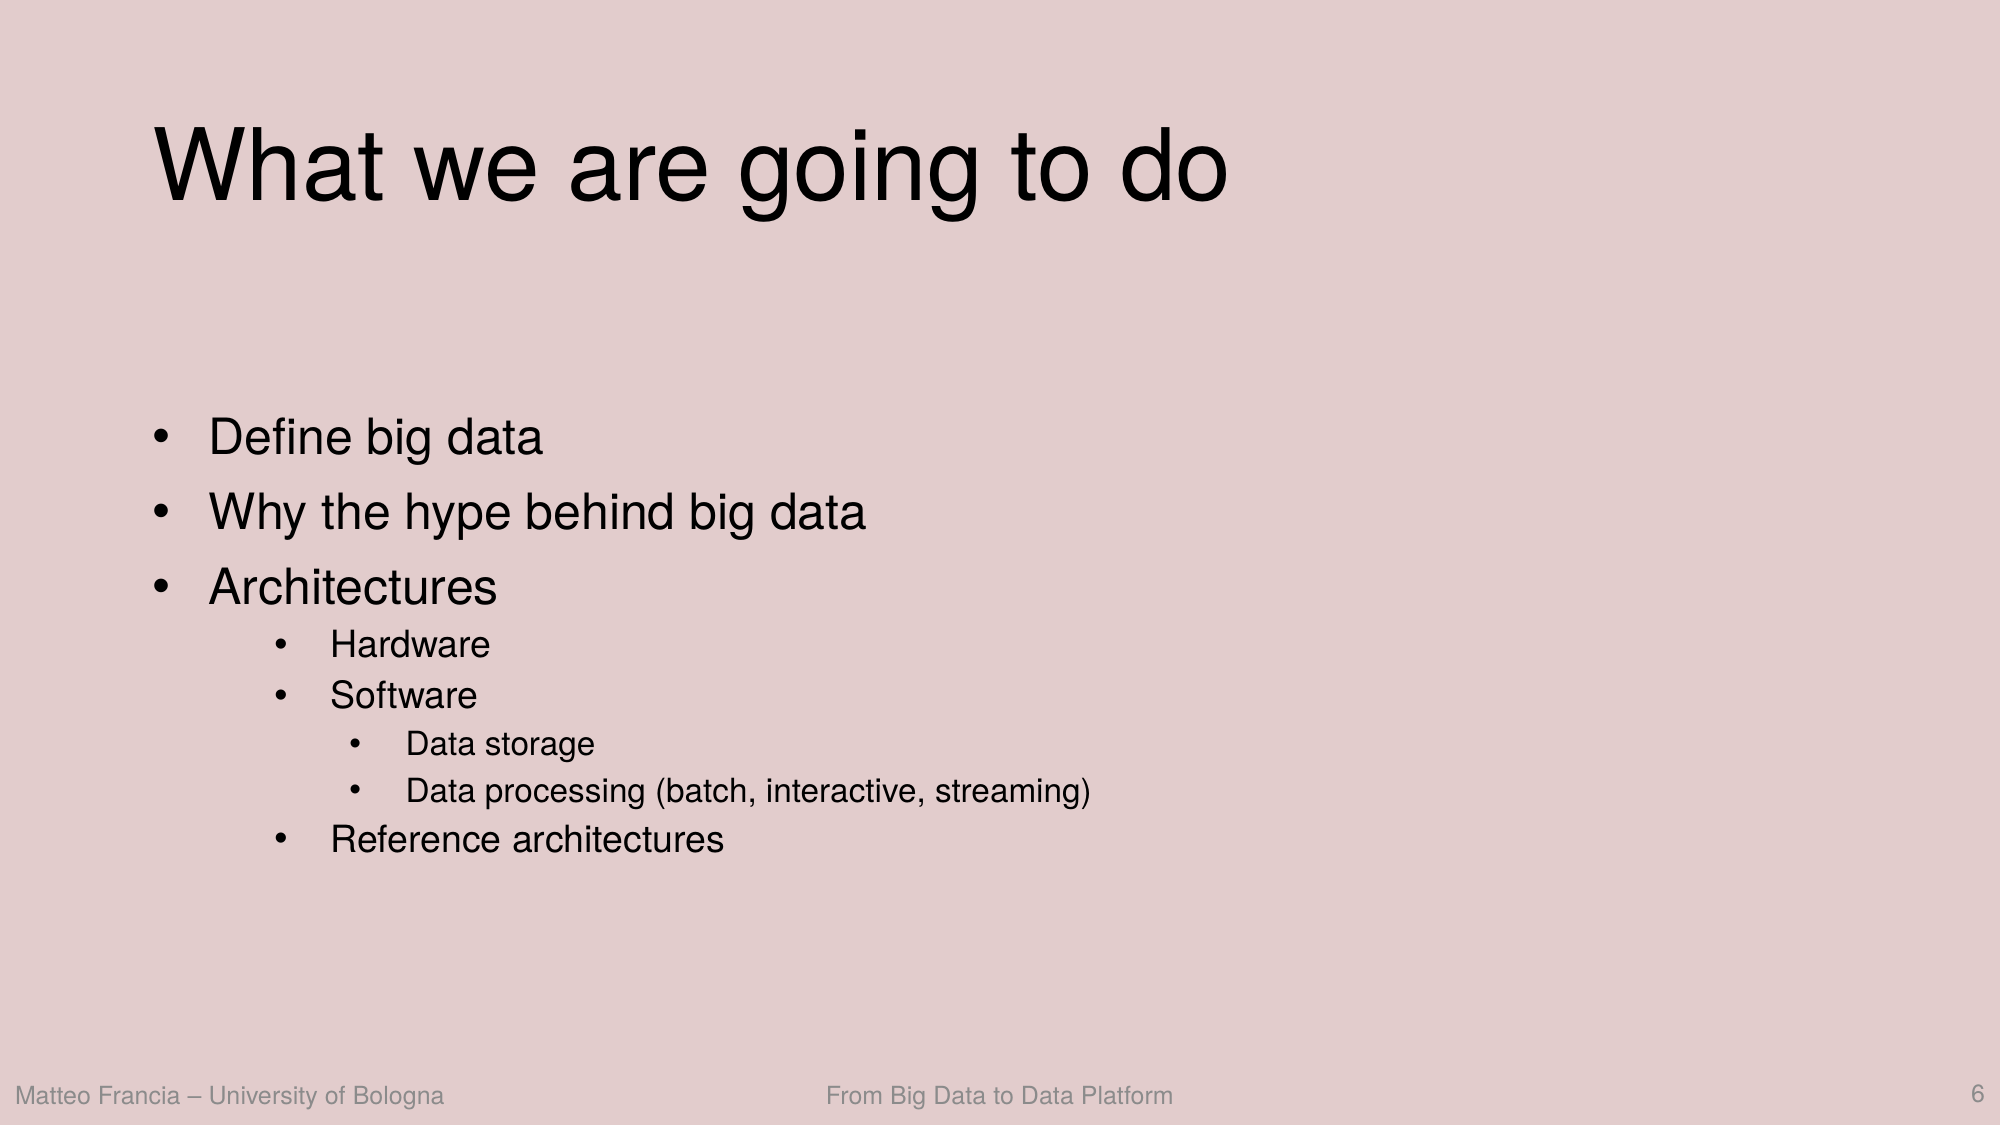

# What we are going to do
Define big data
Why the hype behind big data
Architectures
Hardware
Software
Data storage
Data processing (batch, interactive, streaming)
Reference architectures

6
Matteo Francia – University of Bologna